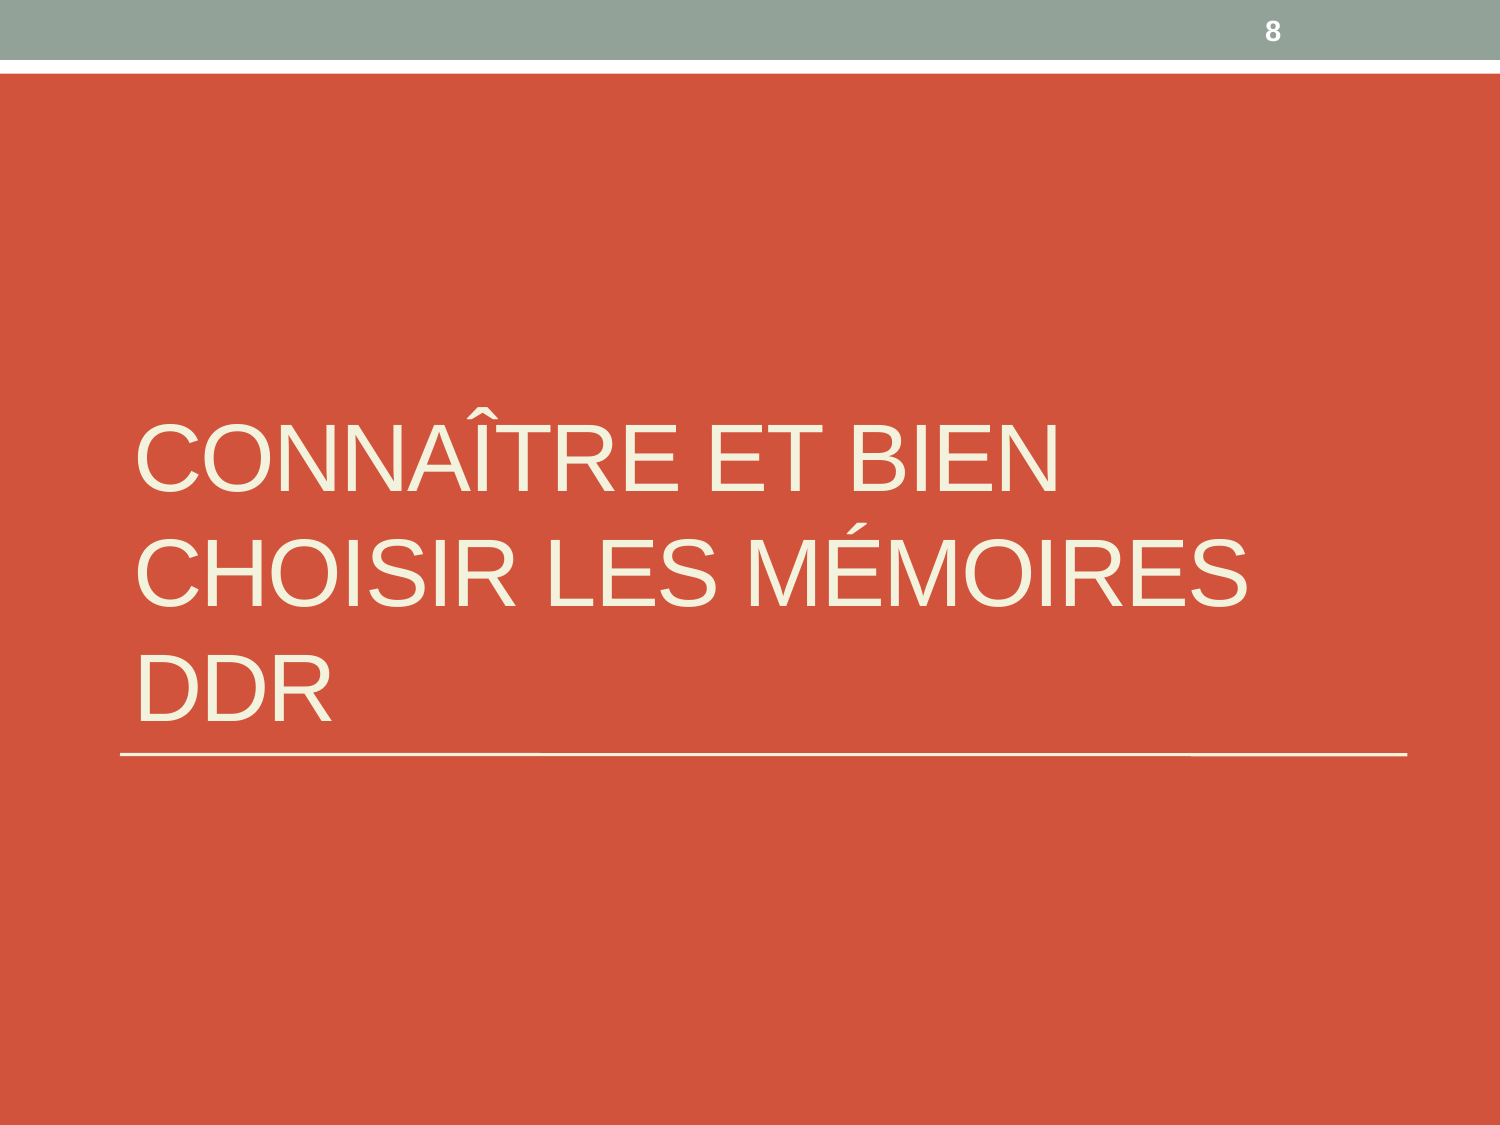

8
# Connaître et bien choisir les mémoires DDR